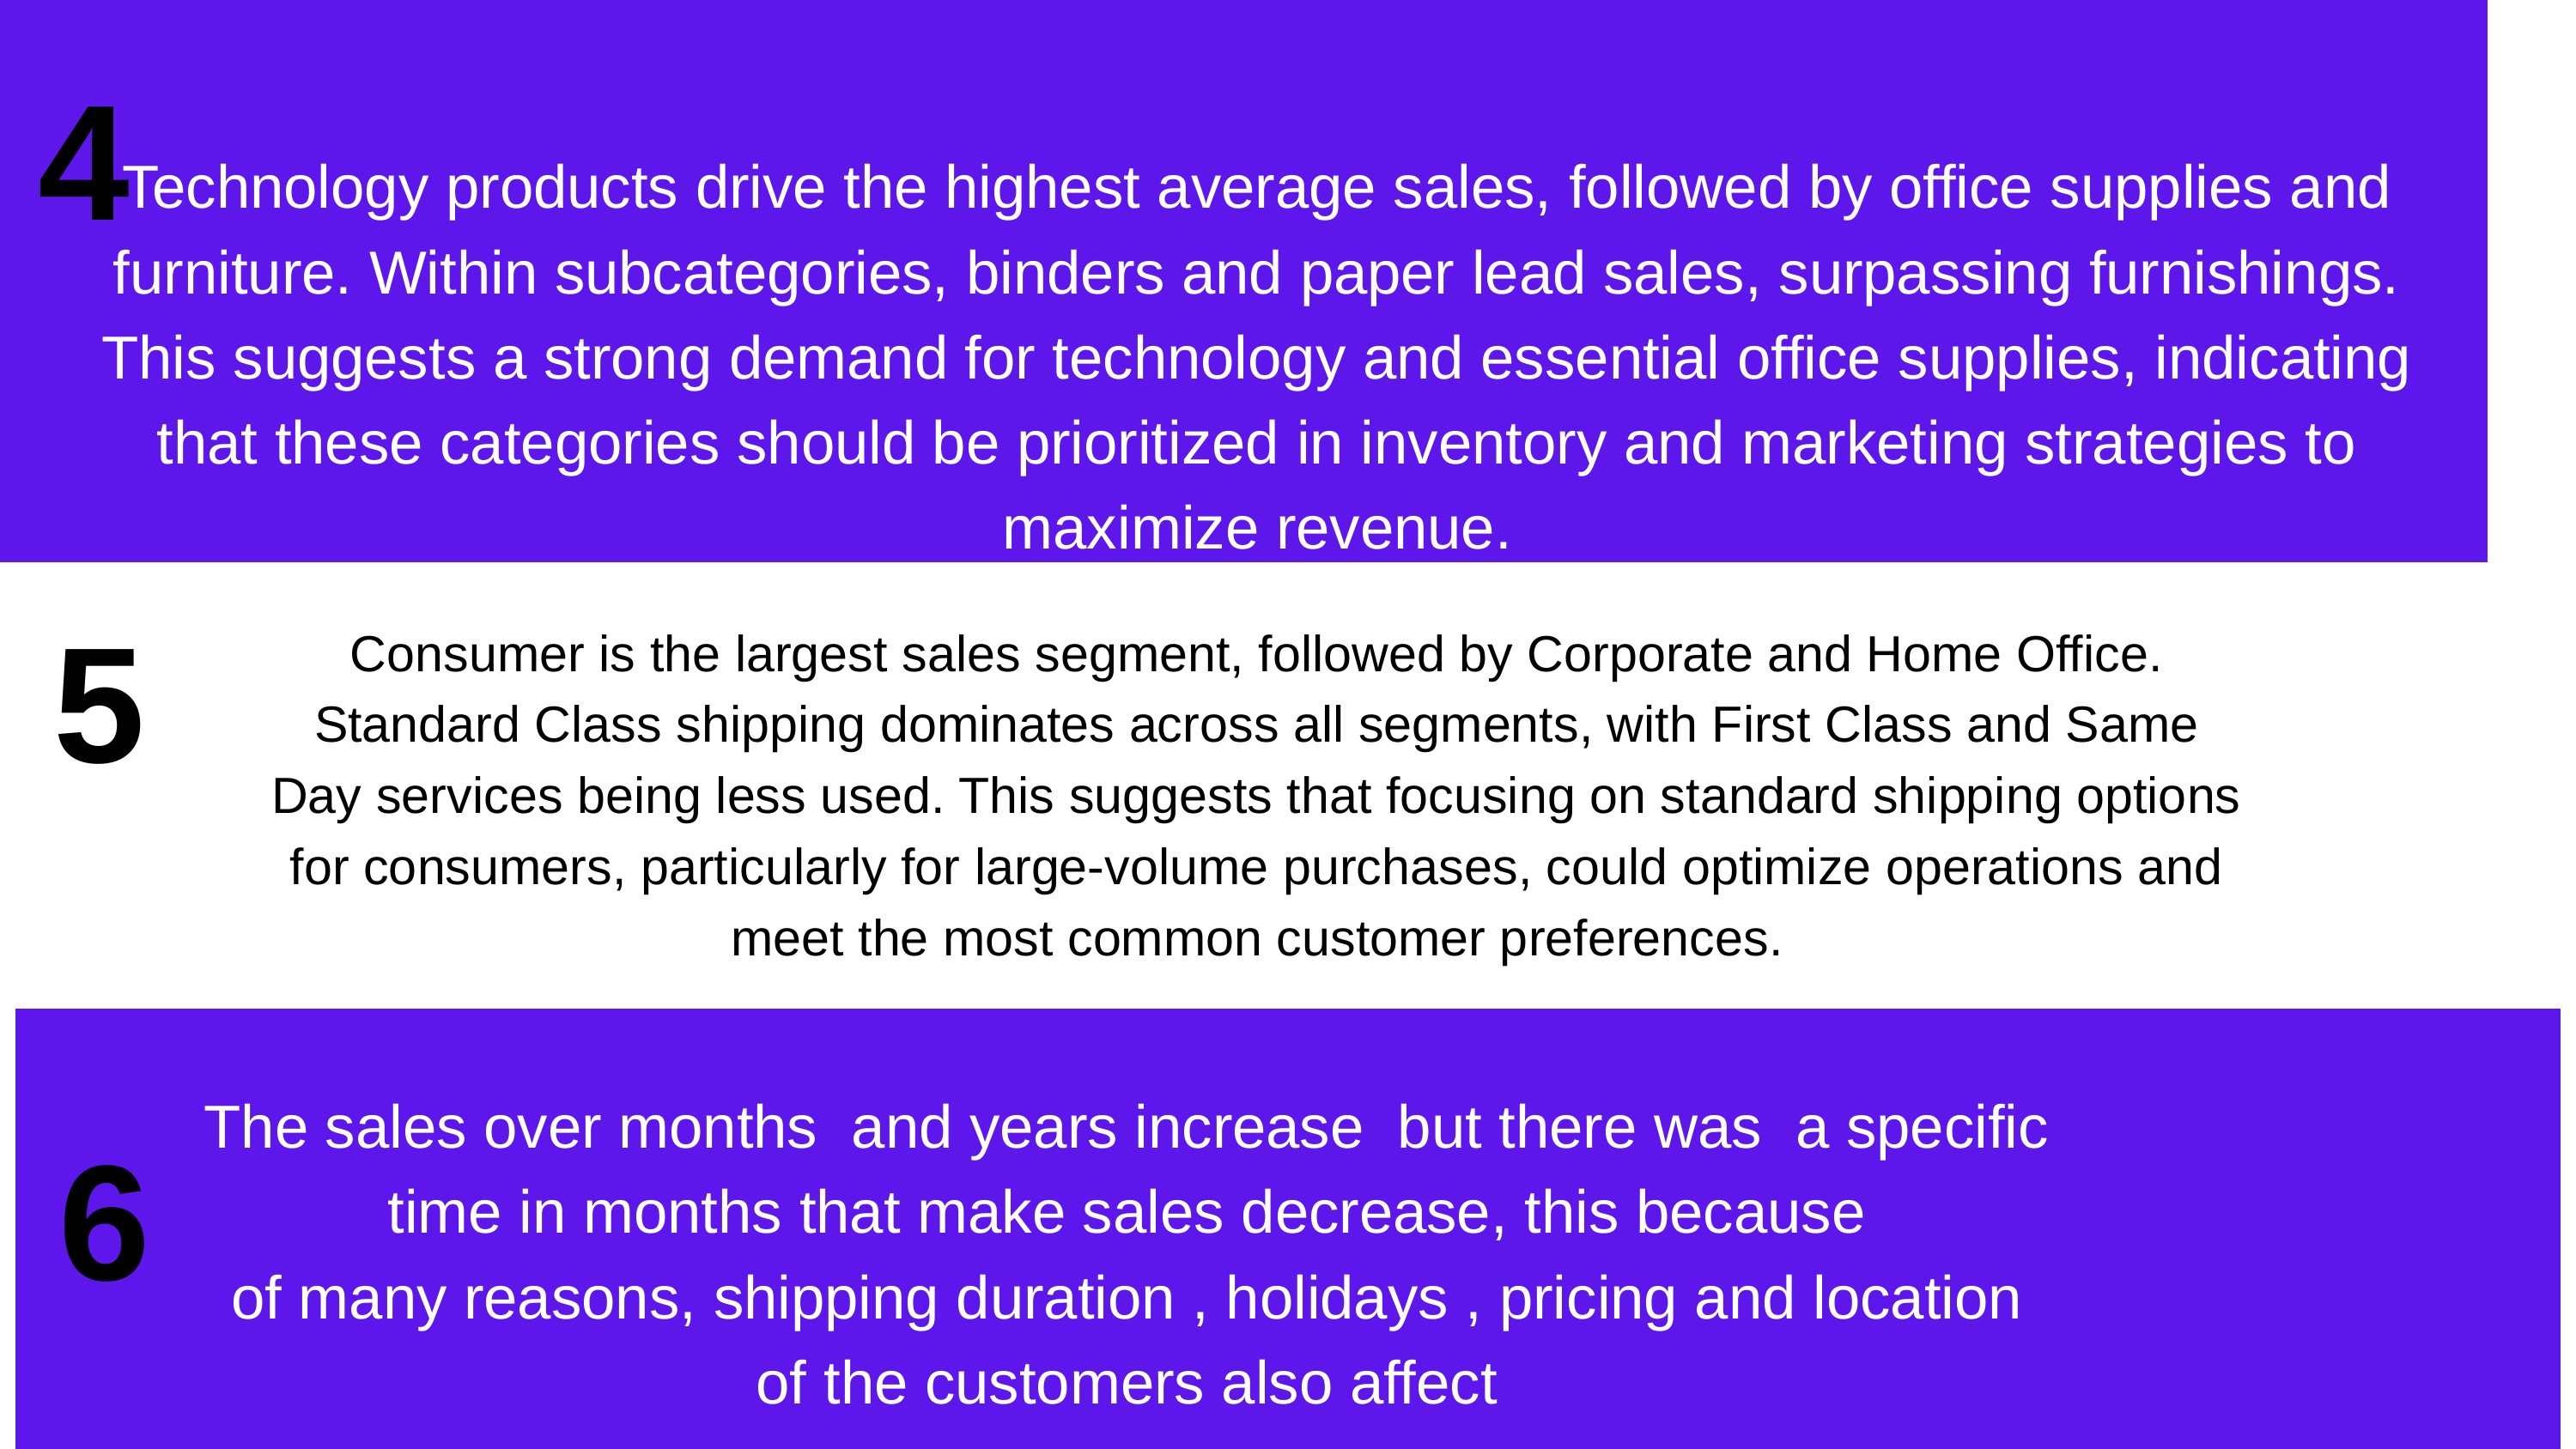

4
Technology products drive the highest average sales, followed by office supplies and furniture. Within subcategories, binders and paper lead sales, surpassing furnishings. This suggests a strong demand for technology and essential office supplies, indicating that these categories should be prioritized in inventory and marketing strategies to maximize revenue.
5
Consumer is the largest sales segment, followed by Corporate and Home Office.
Standard Class shipping dominates across all segments, with First Class and Same Day services being less used. This suggests that focusing on standard shipping options for consumers, particularly for large-volume purchases, could optimize operations and meet the most common customer preferences.

The sales over months  and years increase  but there was  a specific time in months that make sales decrease, this because
of many reasons, shipping duration , holidays , pricing and location of the customers also affect
6